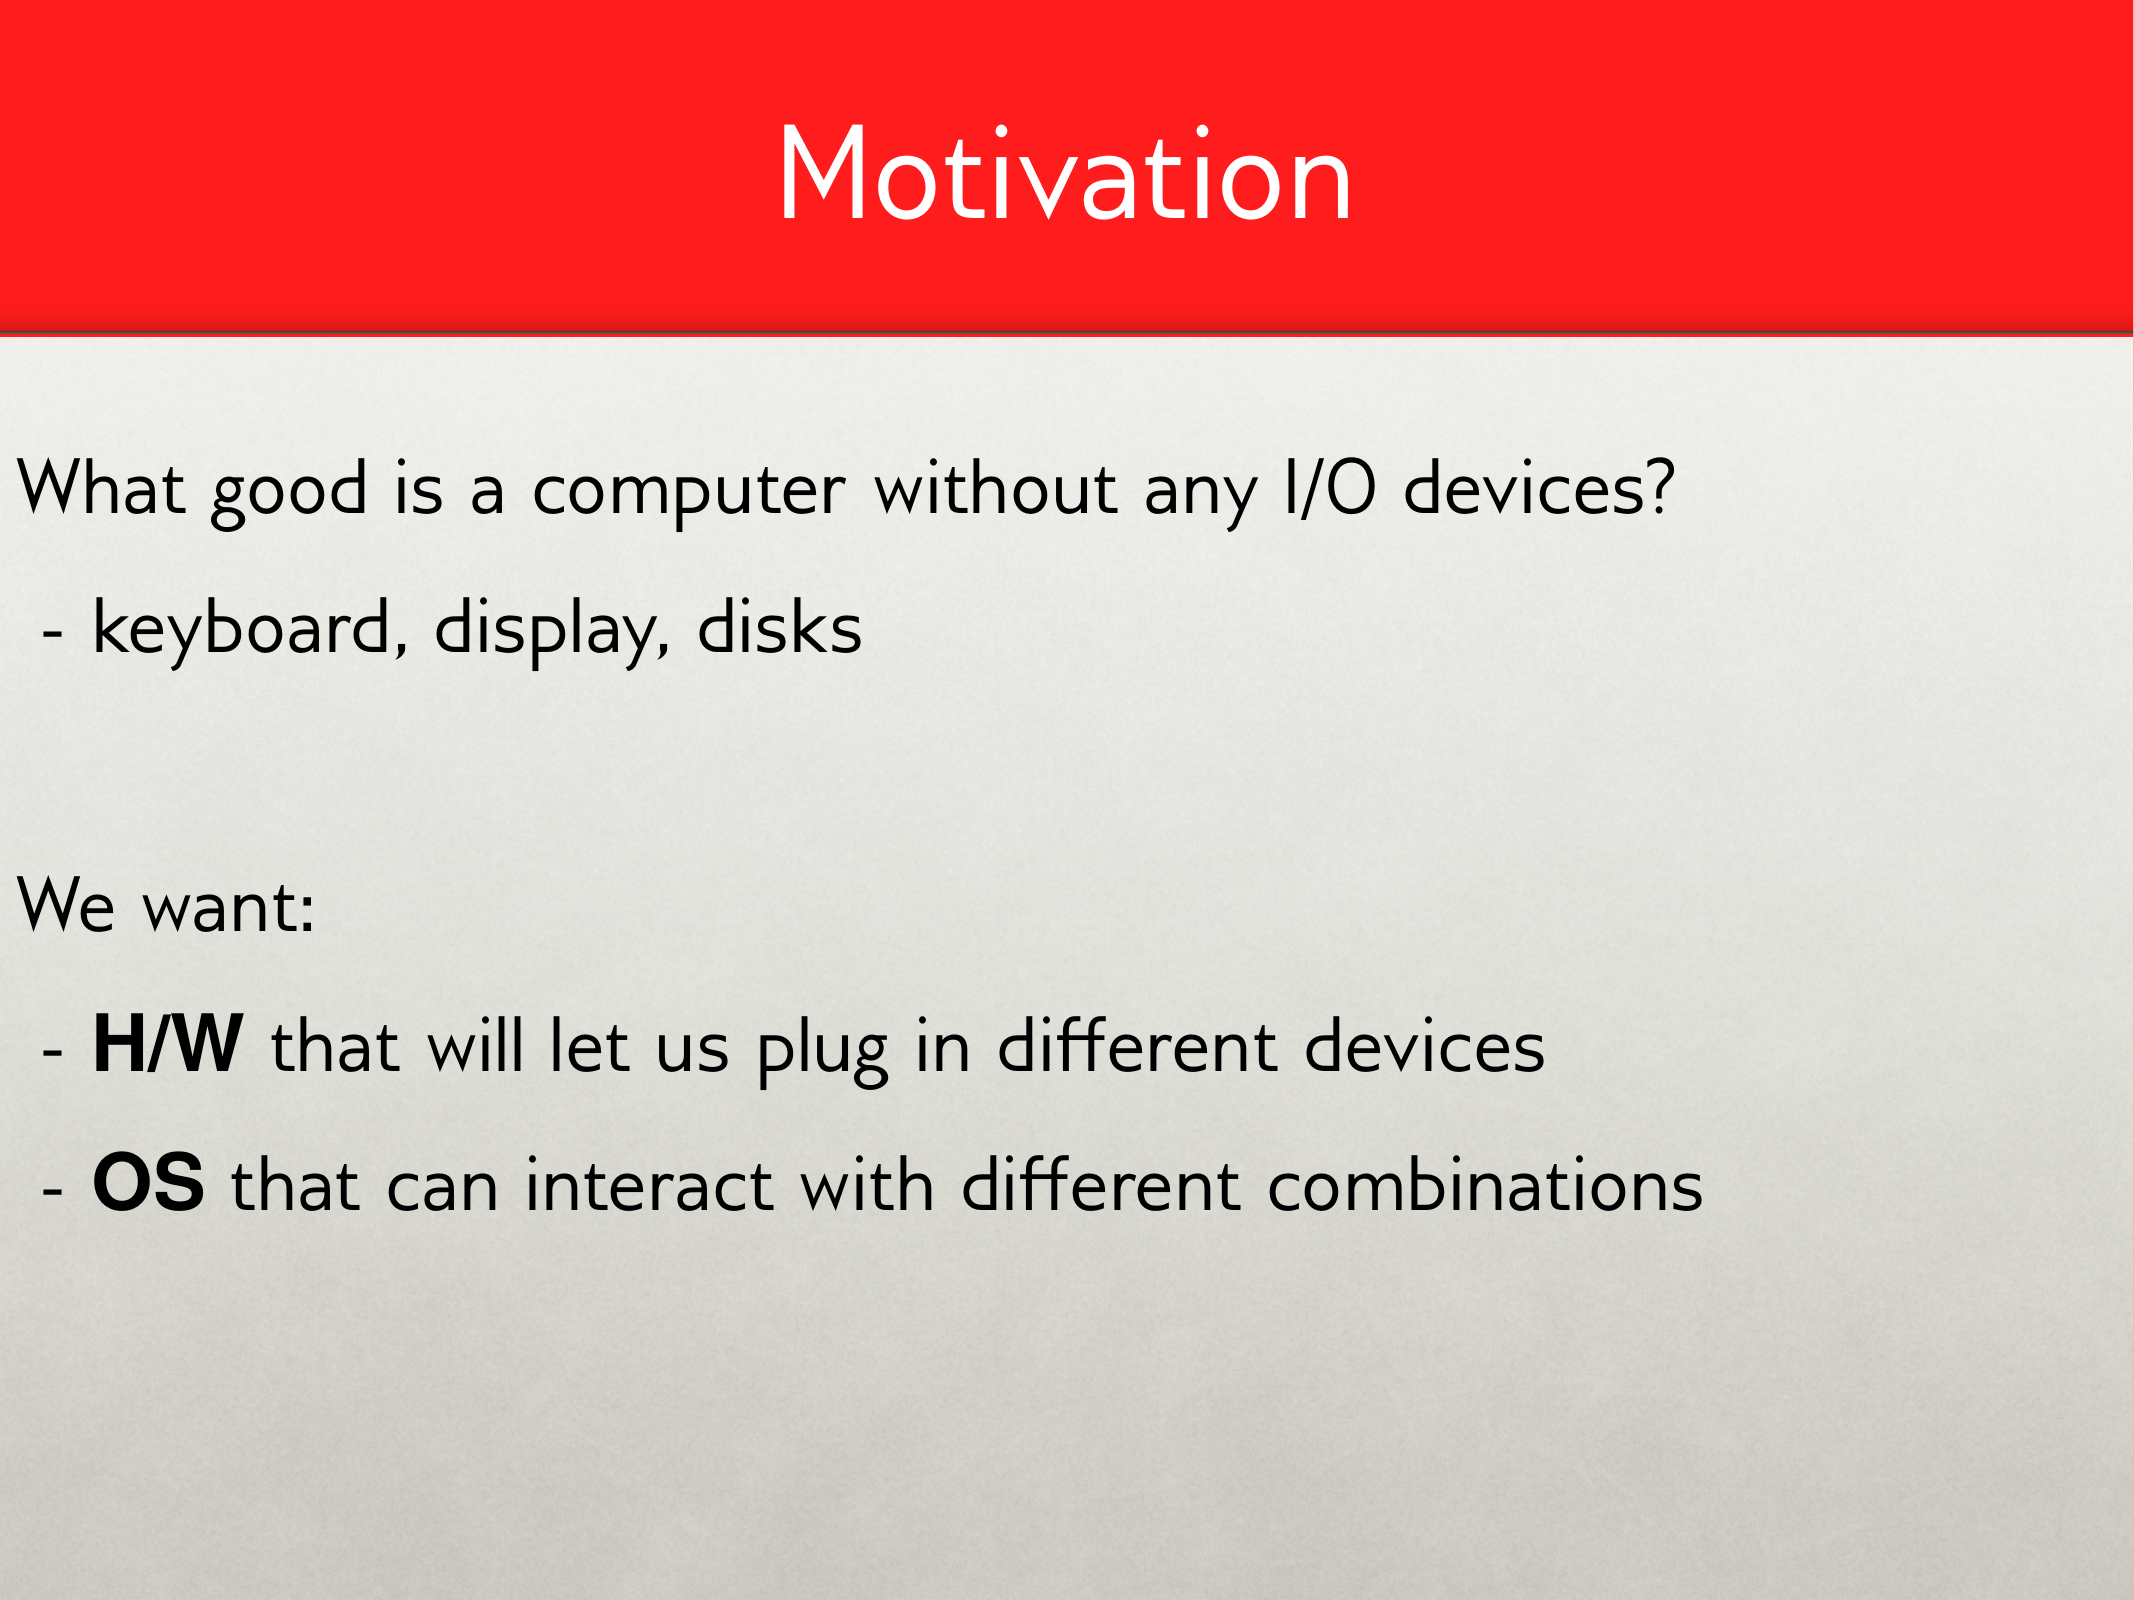

# Motivation
What good is a computer without any I/O devices?
 - keyboard, display, disks

We want:
 - H/W that will let us plug in different devices
 - OS that can interact with different combinations